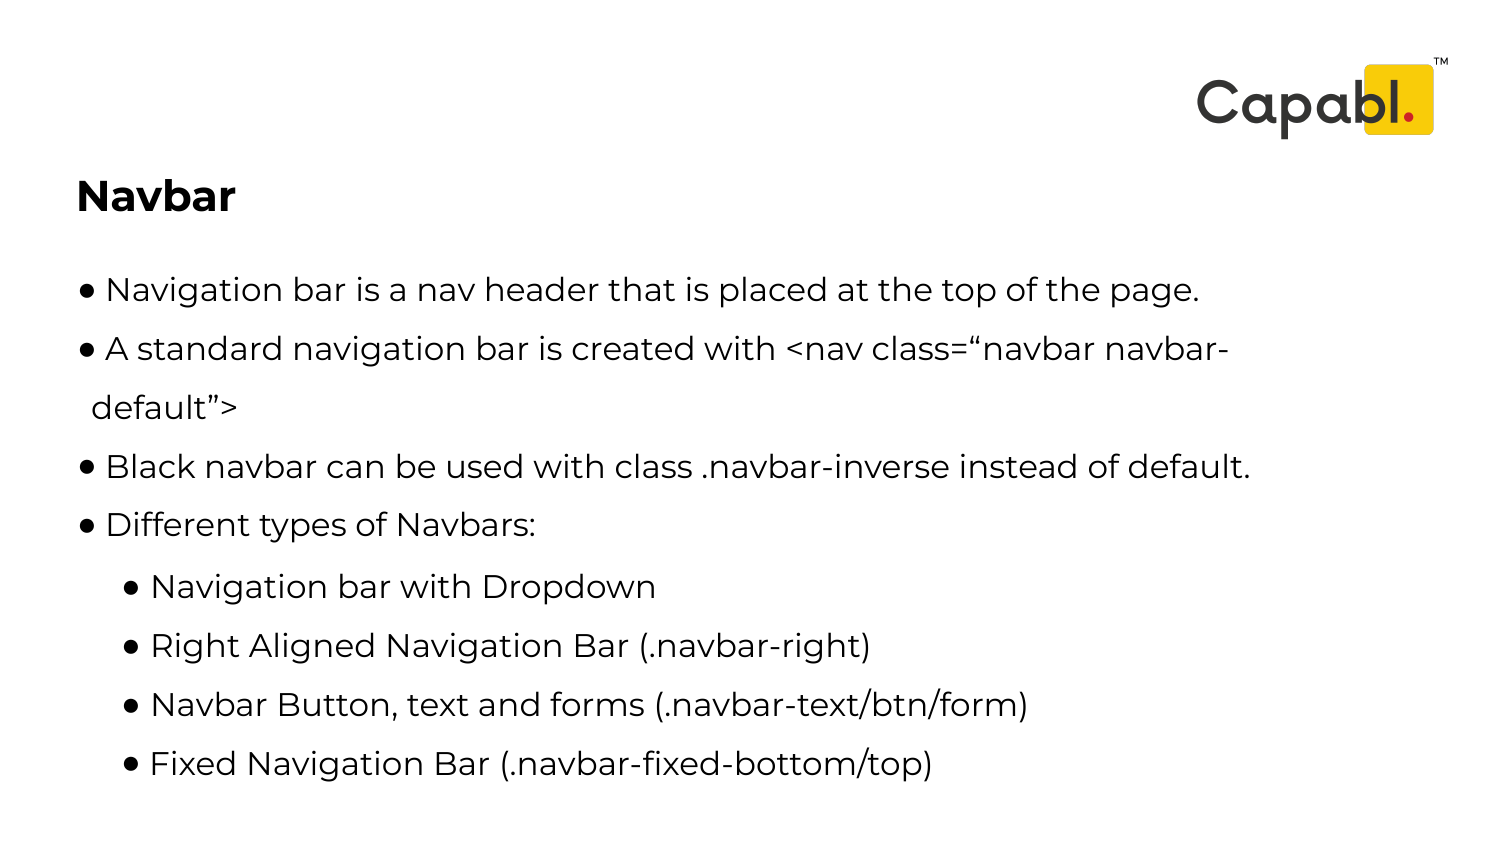

Navbar
# Navigation bar is a nav header that is placed at the top of the page.
 A standard navigation bar is created with <nav class=“navbar navbar-default”>
 Black navbar can be used with class .navbar-inverse instead of default.
 Different types of Navbars:

 Navigation bar with Dropdown
 Right Aligned Navigation Bar (.navbar-right)
 Navbar Button, text and forms (.navbar-text/btn/form)
 Fixed Navigation Bar (.navbar-fixed-bottom/top)